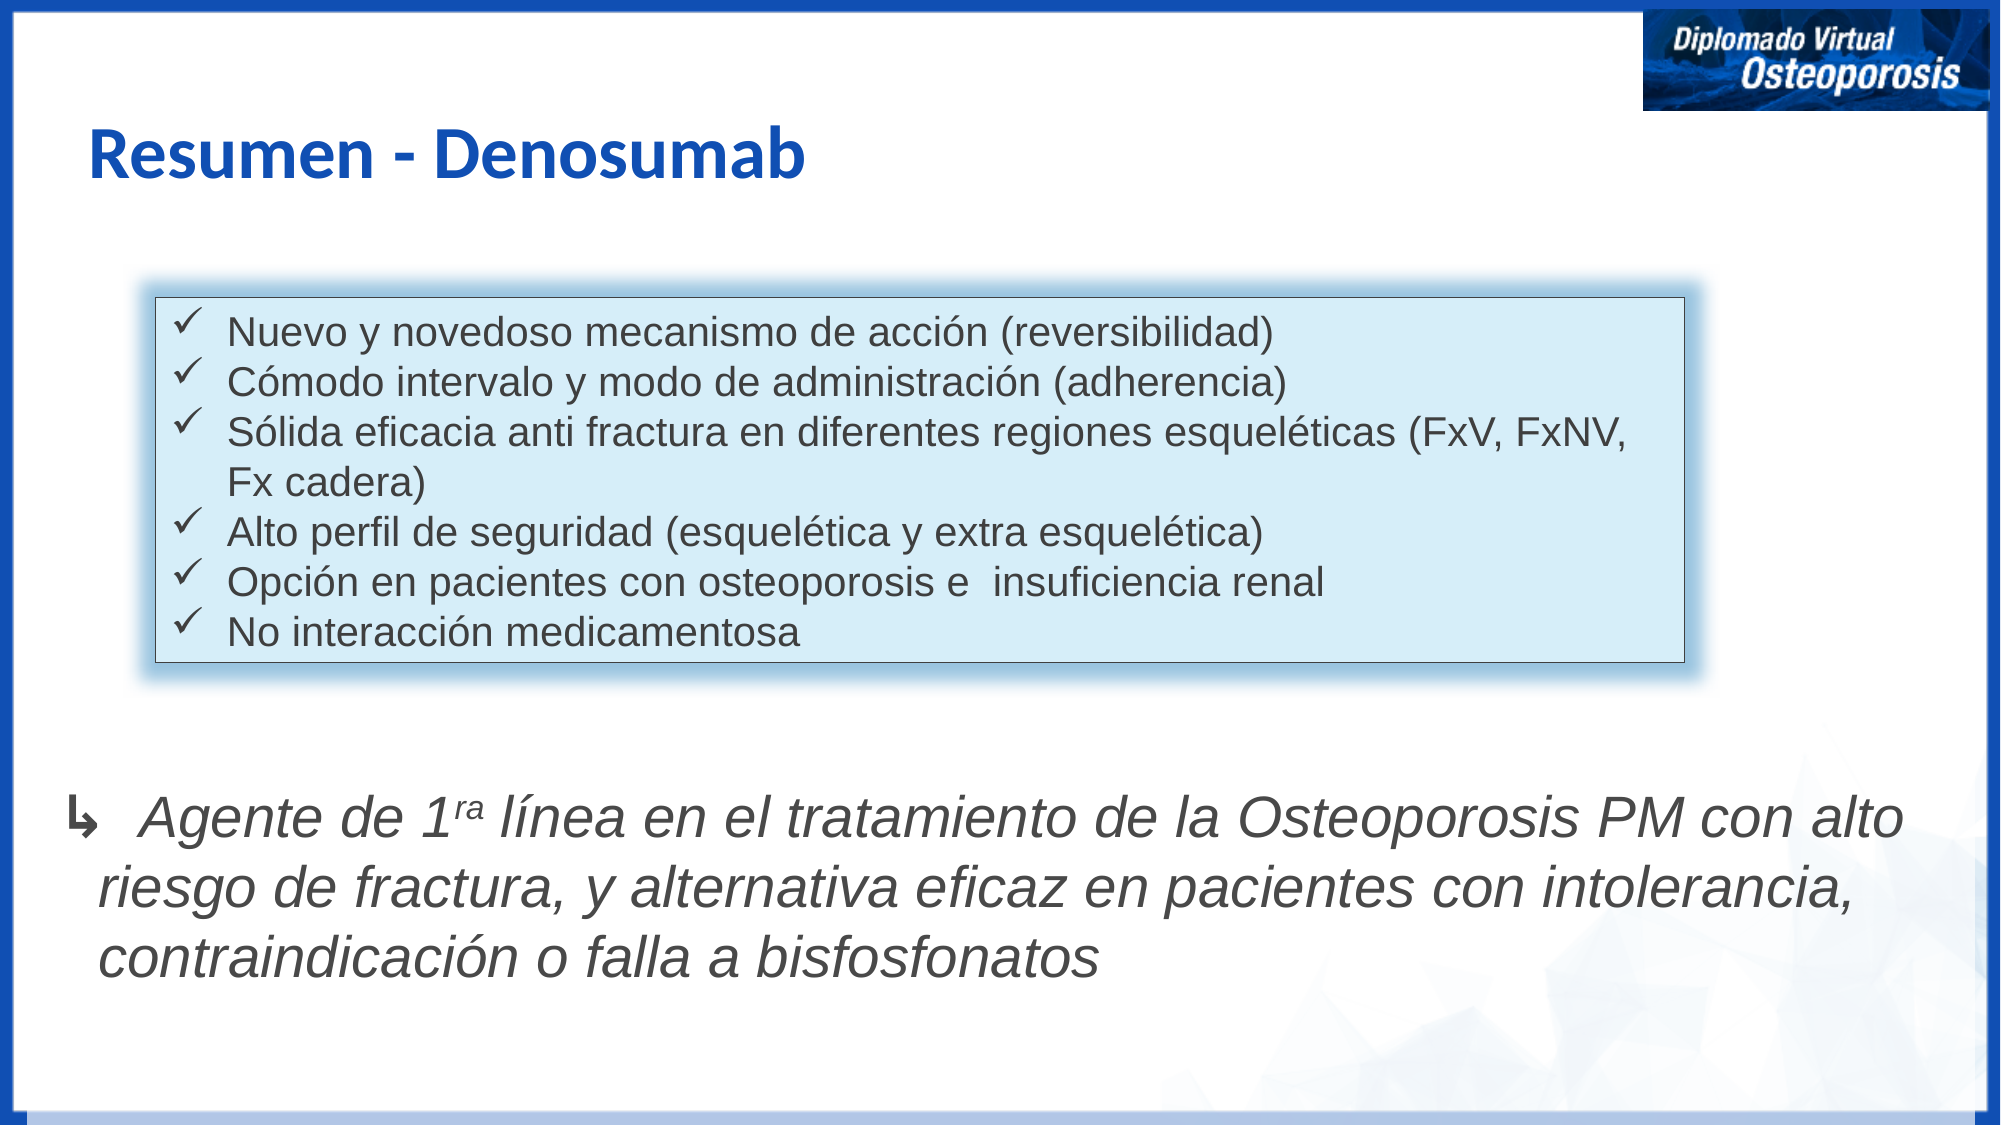

Resumen - Denosumab

Nuevo y novedoso mecanismo de acción (reversibilidad)
Cómodo intervalo y modo de administración (adherencia)
Sólida eficacia anti fractura en diferentes regiones esqueléticas (FxV, FxNV, Fx cadera)
Alto perfil de seguridad (esquelética y extra esquelética)
Opción en pacientes con osteoporosis e  insuficiencia renal
No interacción medicamentosa

 ↳  Agente de 1ra línea en el tratamiento de la Osteoporosis PM con alto riesgo de fractura, y alternativa eficaz en pacientes con intolerancia, contraindicación o falla a bisfosfonatos